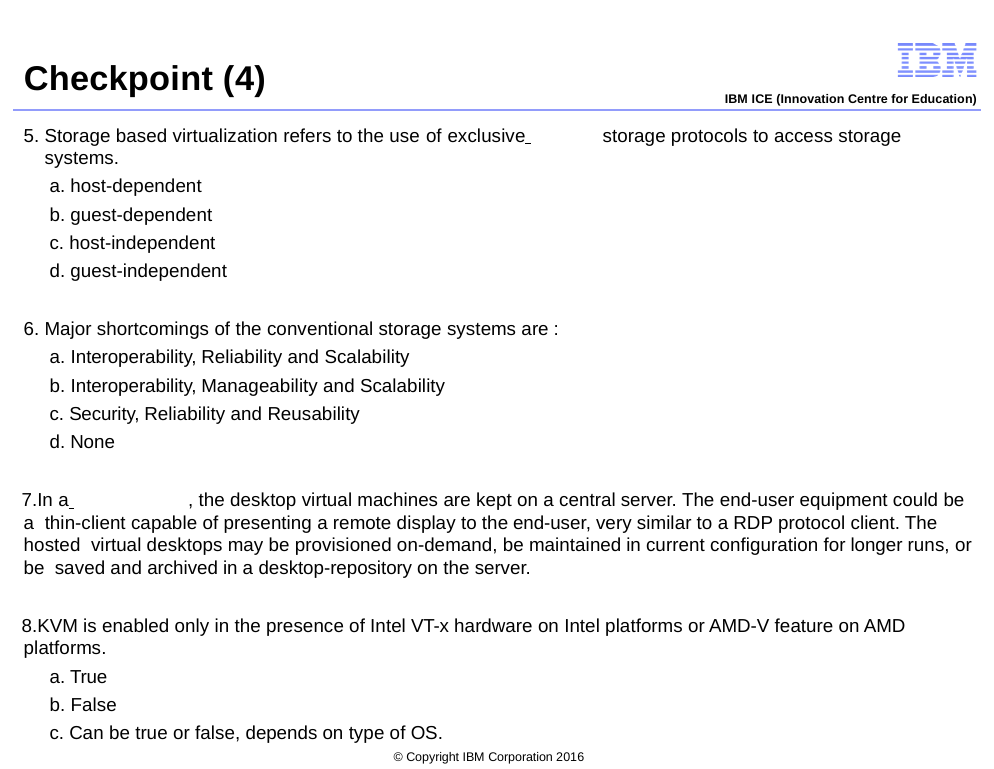

# Checkpoint (4)
IBM ICE (Innovation Centre for Education)

Storage based virtualization refers to the use of exclusive 	storage protocols to access storage systems.
host-dependent
guest-dependent
host-independent
guest-independent

Major shortcomings of the conventional storage systems are :
Interoperability, Reliability and Scalability
Interoperability, Manageability and Scalability
Security, Reliability and Reusability
None

In a 	, the desktop virtual machines are kept on a central server. The end-user equipment could be a  thin-client capable of presenting a remote display to the end-user, very similar to a RDP protocol client. The hosted  virtual desktops may be provisioned on-demand, be maintained in current configuration for longer runs, or be  saved and archived in a desktop-repository on the server.

KVM is enabled only in the presence of Intel VT-x hardware on Intel platforms or AMD-V feature on AMD  platforms.
True
False
Can be true or false, depends on type of OS.
© Copyright IBM Corporation 2016